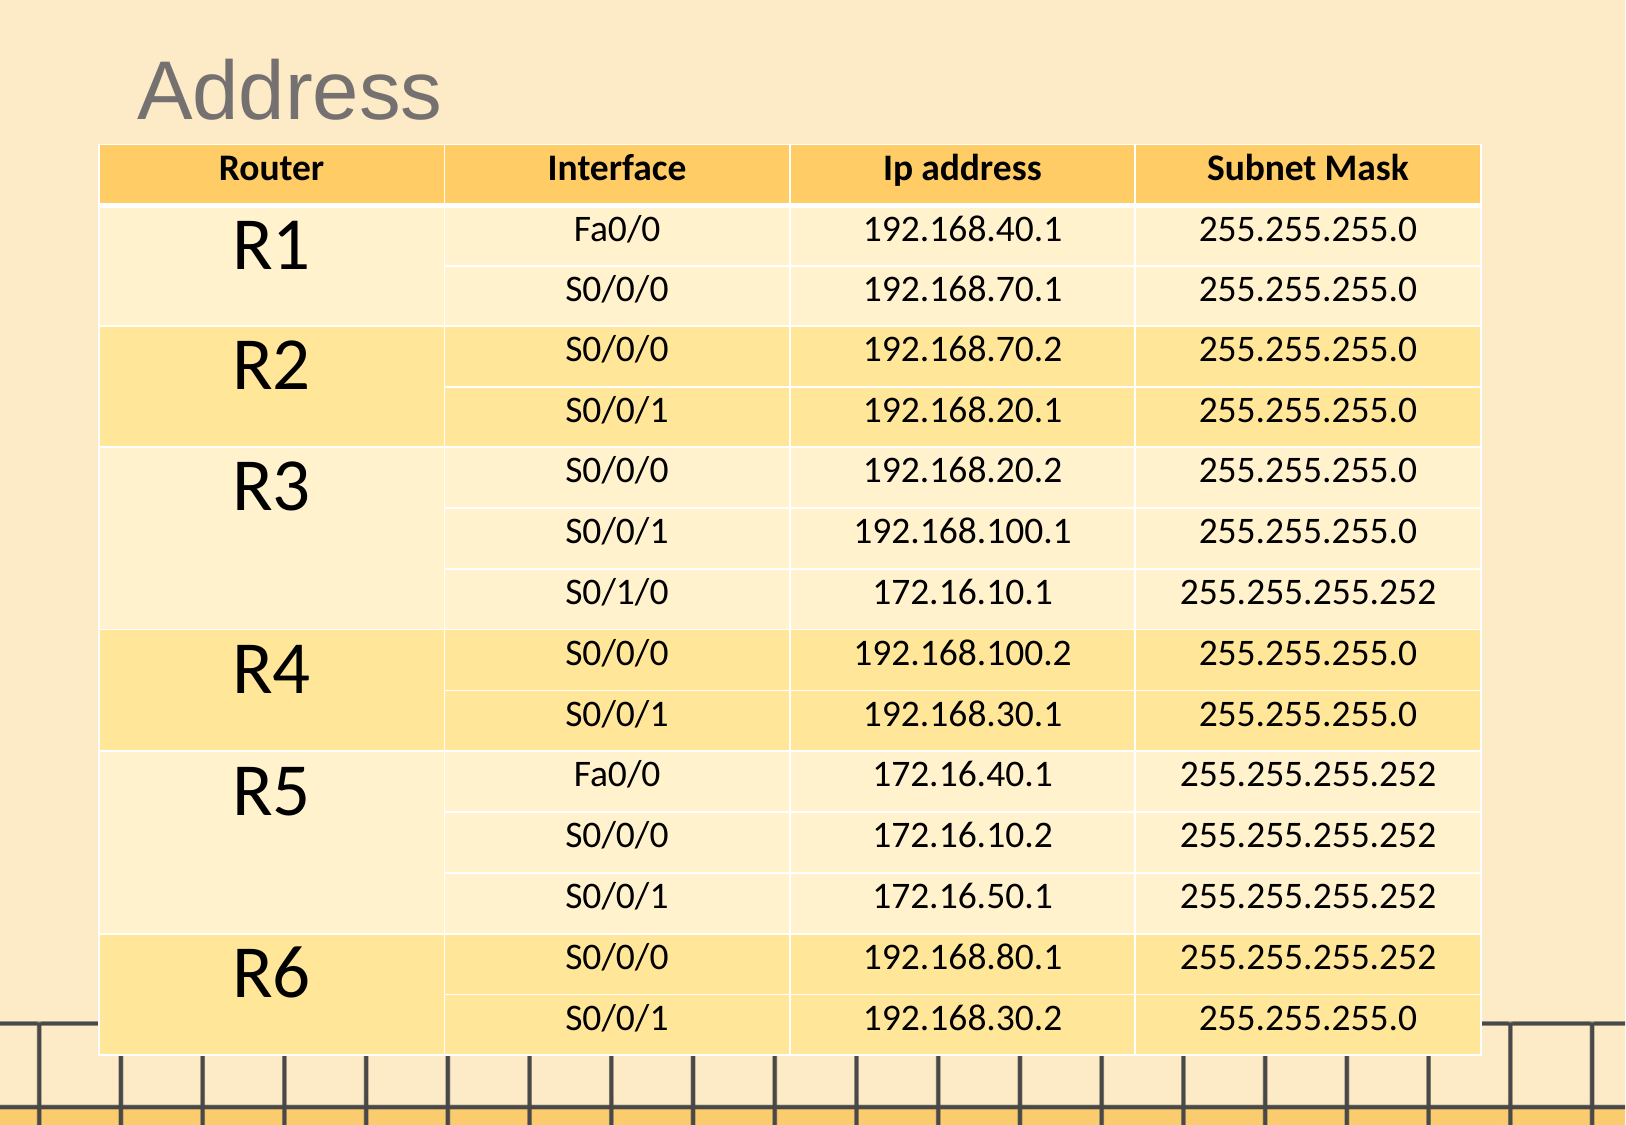

Address
| Router | Interface | Ip address | Subnet Mask |
| --- | --- | --- | --- |
| R1 | Fa0/0 | 192.168.40.1 | 255.255.255.0 |
|  | S0/0/0 | 192.168.70.1 | 255.255.255.0 |
| R2 | S0/0/0 | 192.168.70.2 | 255.255.255.0 |
|  | S0/0/1 | 192.168.20.1 | 255.255.255.0 |
| R3 | S0/0/0 | 192.168.20.2 | 255.255.255.0 |
|  | S0/0/1 | 192.168.100.1 | 255.255.255.0 |
|  | S0/1/0 | 172.16.10.1 | 255.255.255.252 |
| R4 | S0/0/0 | 192.168.100.2 | 255.255.255.0 |
|  | S0/0/1 | 192.168.30.1 | 255.255.255.0 |
| R5 | Fa0/0 | 172.16.40.1 | 255.255.255.252 |
|  | S0/0/0 | 172.16.10.2 | 255.255.255.252 |
|  | S0/0/1 | 172.16.50.1 | 255.255.255.252 |
| R6 | S0/0/0 | 192.168.80.1 | 255.255.255.252 |
|  | S0/0/1 | 192.168.30.2 | 255.255.255.0 |